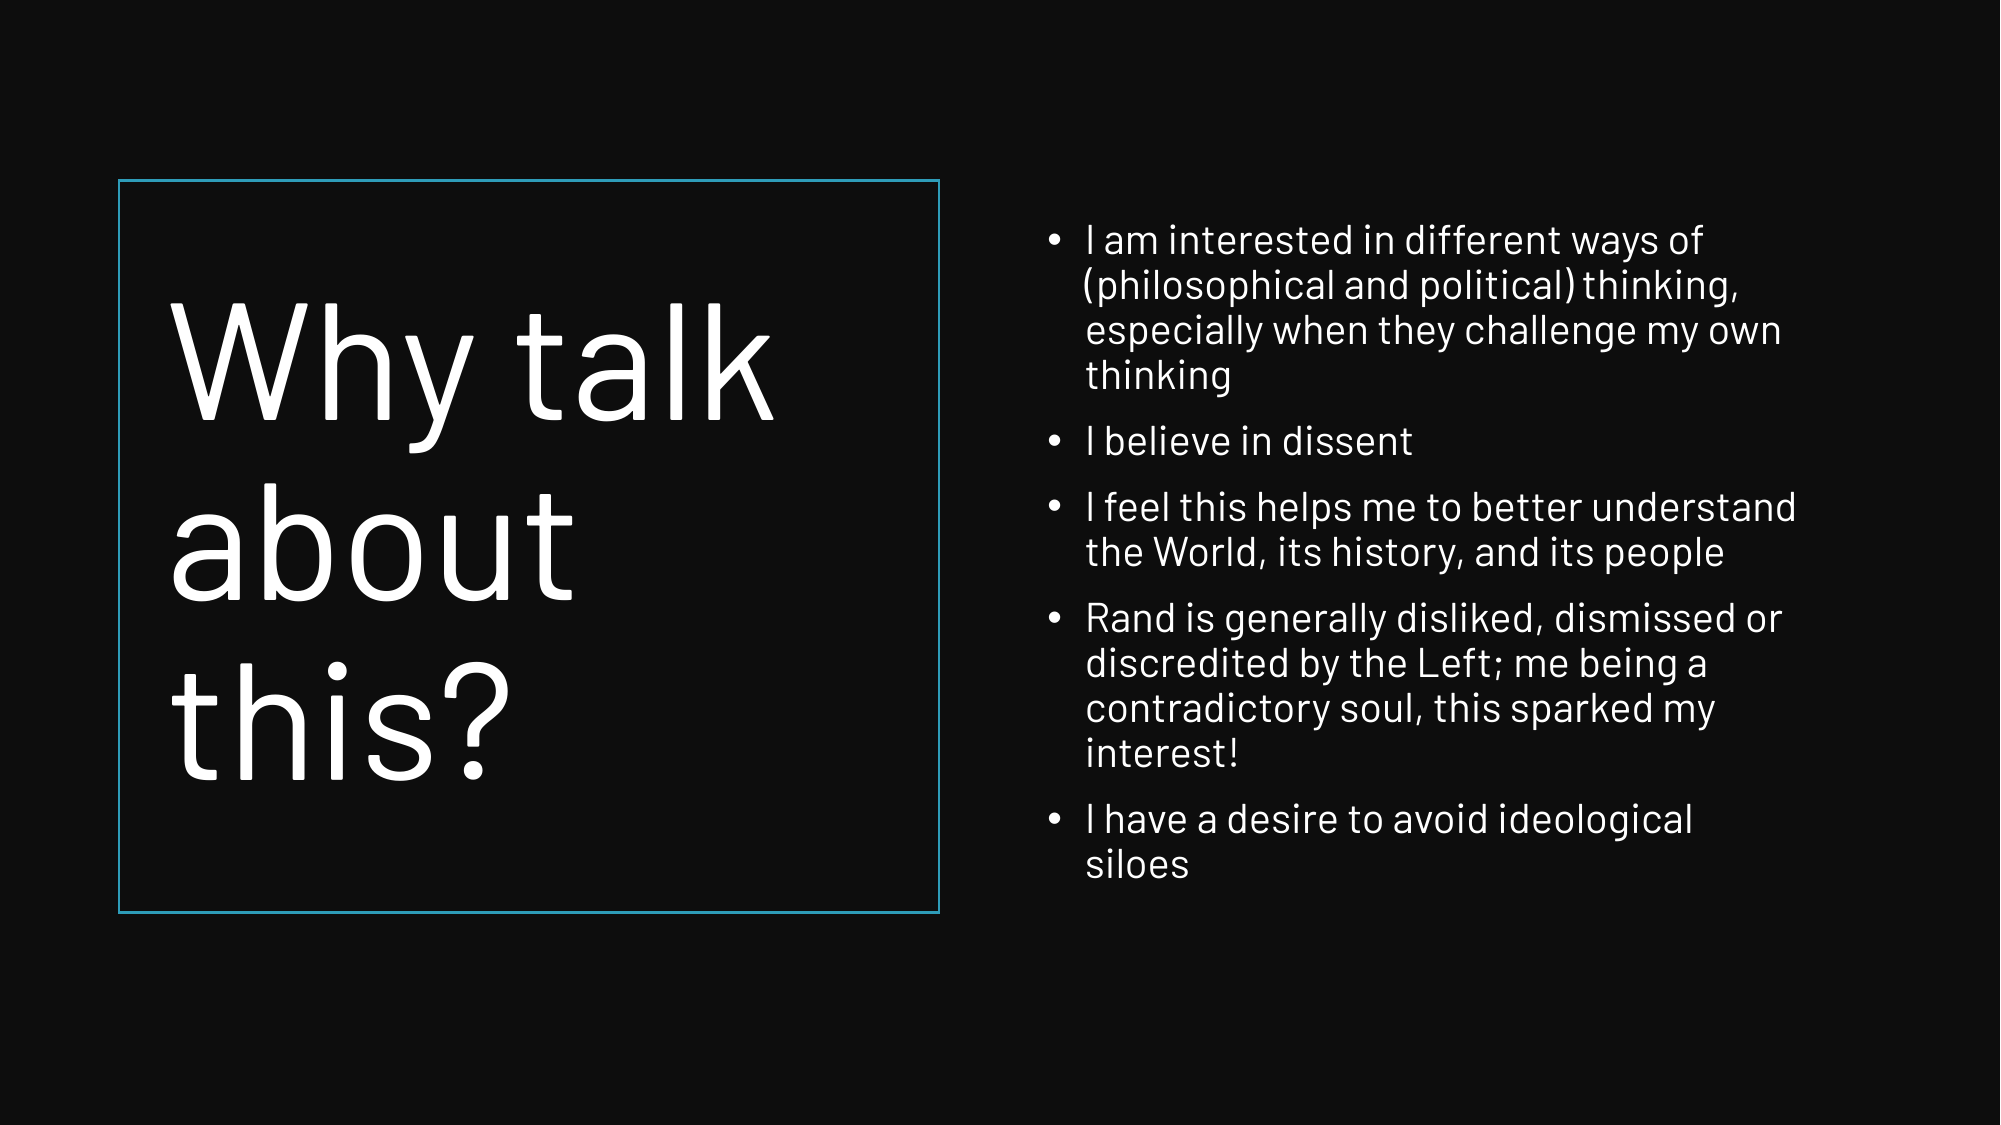

I am interested in different ways of (philosophical and political) thinking, especially when they challenge my own thinking
I believe in dissent
I feel this helps me to better understand the World, its history, and its people
Rand is generally disliked, dismissed or discredited by the Left; me being a contradictory soul, this sparked my interest!
I have a desire to avoid ideological siloes

# Why talk about this?
2